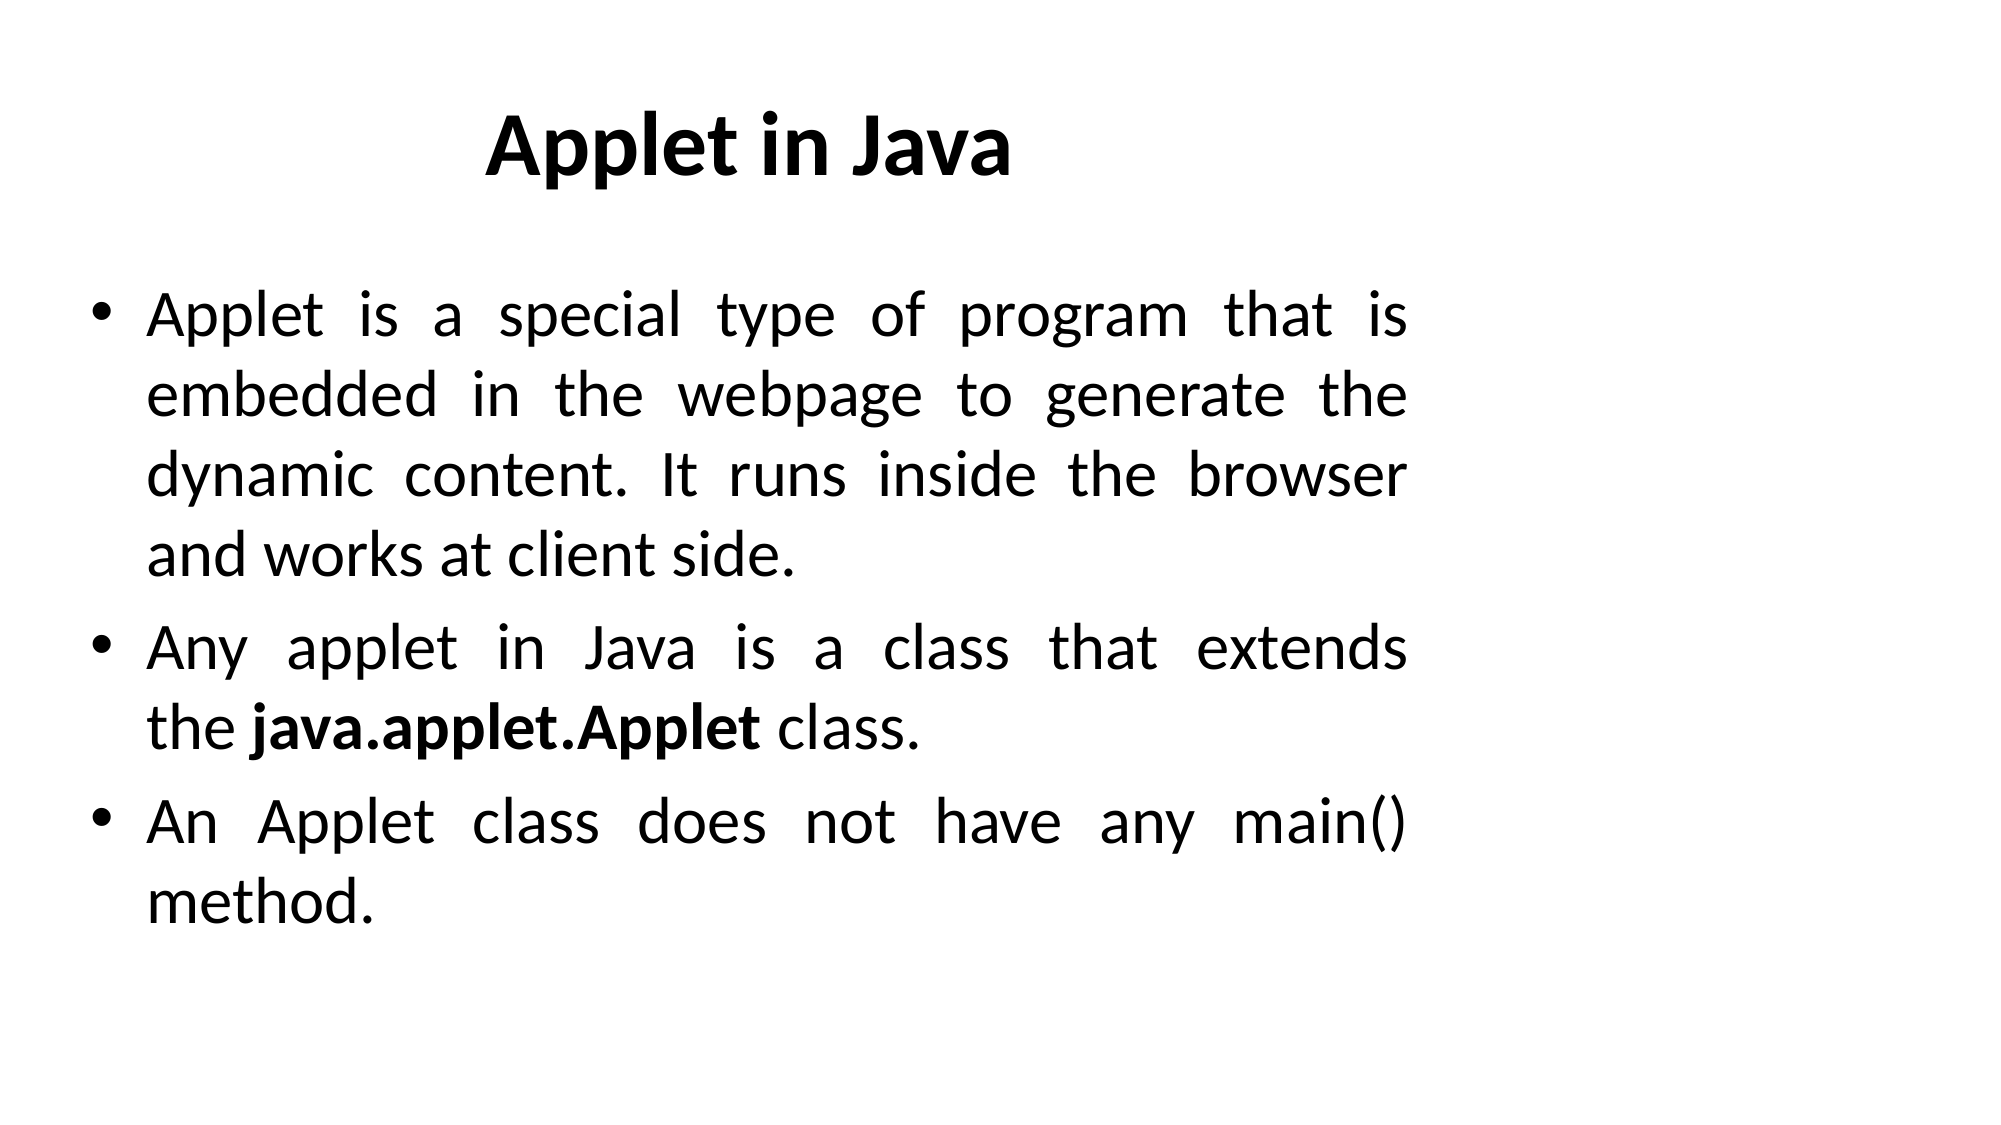

# Applet in Java
Applet is a special type of program that is embedded in the webpage to generate the dynamic content. It runs inside the browser and works at client side.
Any applet in Java is a class that extends the java.applet.Applet class.
An Applet class does not have any main() method.